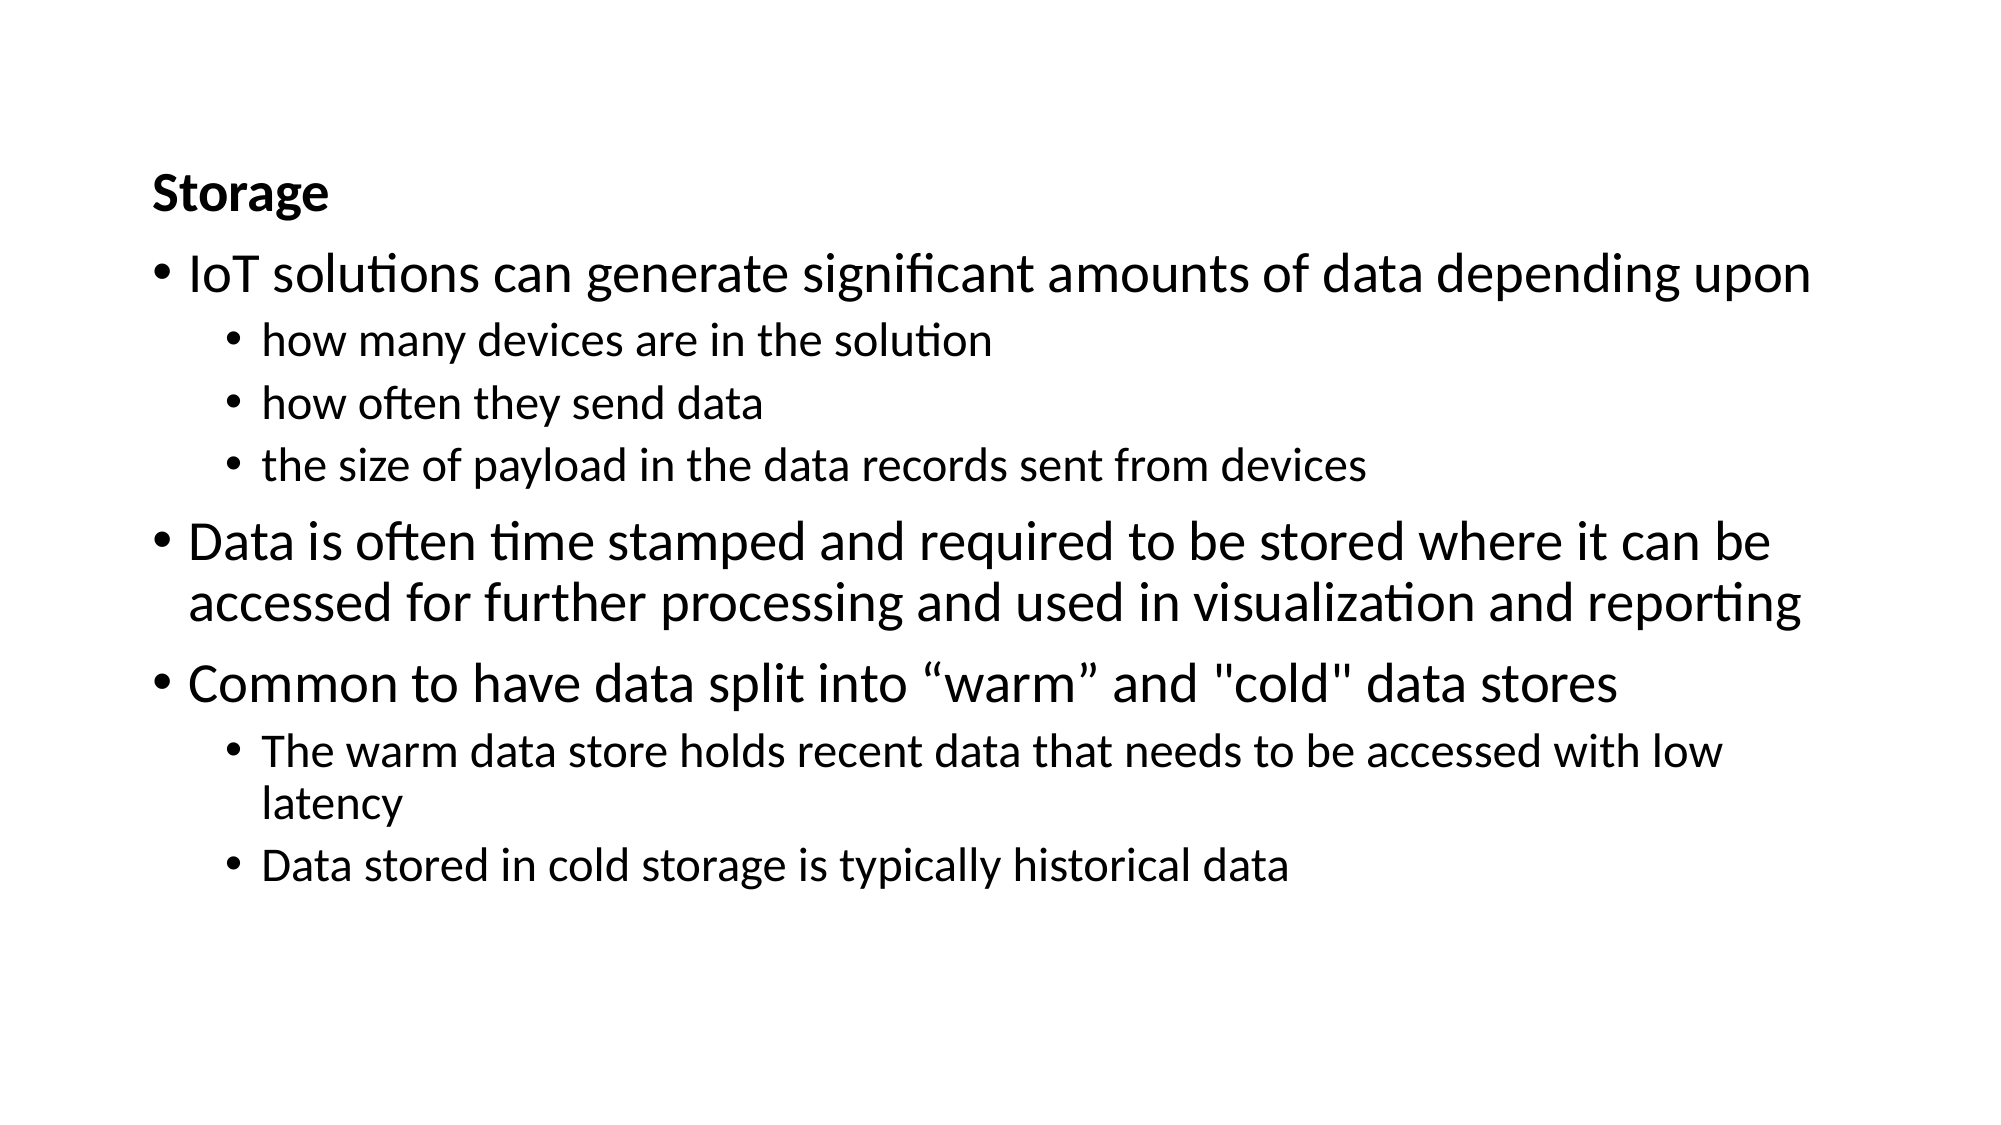

Storage
IoT solutions can generate significant amounts of data depending upon
how many devices are in the solution
how often they send data
the size of payload in the data records sent from devices
Data is often time stamped and required to be stored where it can be accessed for further processing and used in visualization and reporting
Common to have data split into “warm” and "cold" data stores
The warm data store holds recent data that needs to be accessed with low latency
Data stored in cold storage is typically historical data